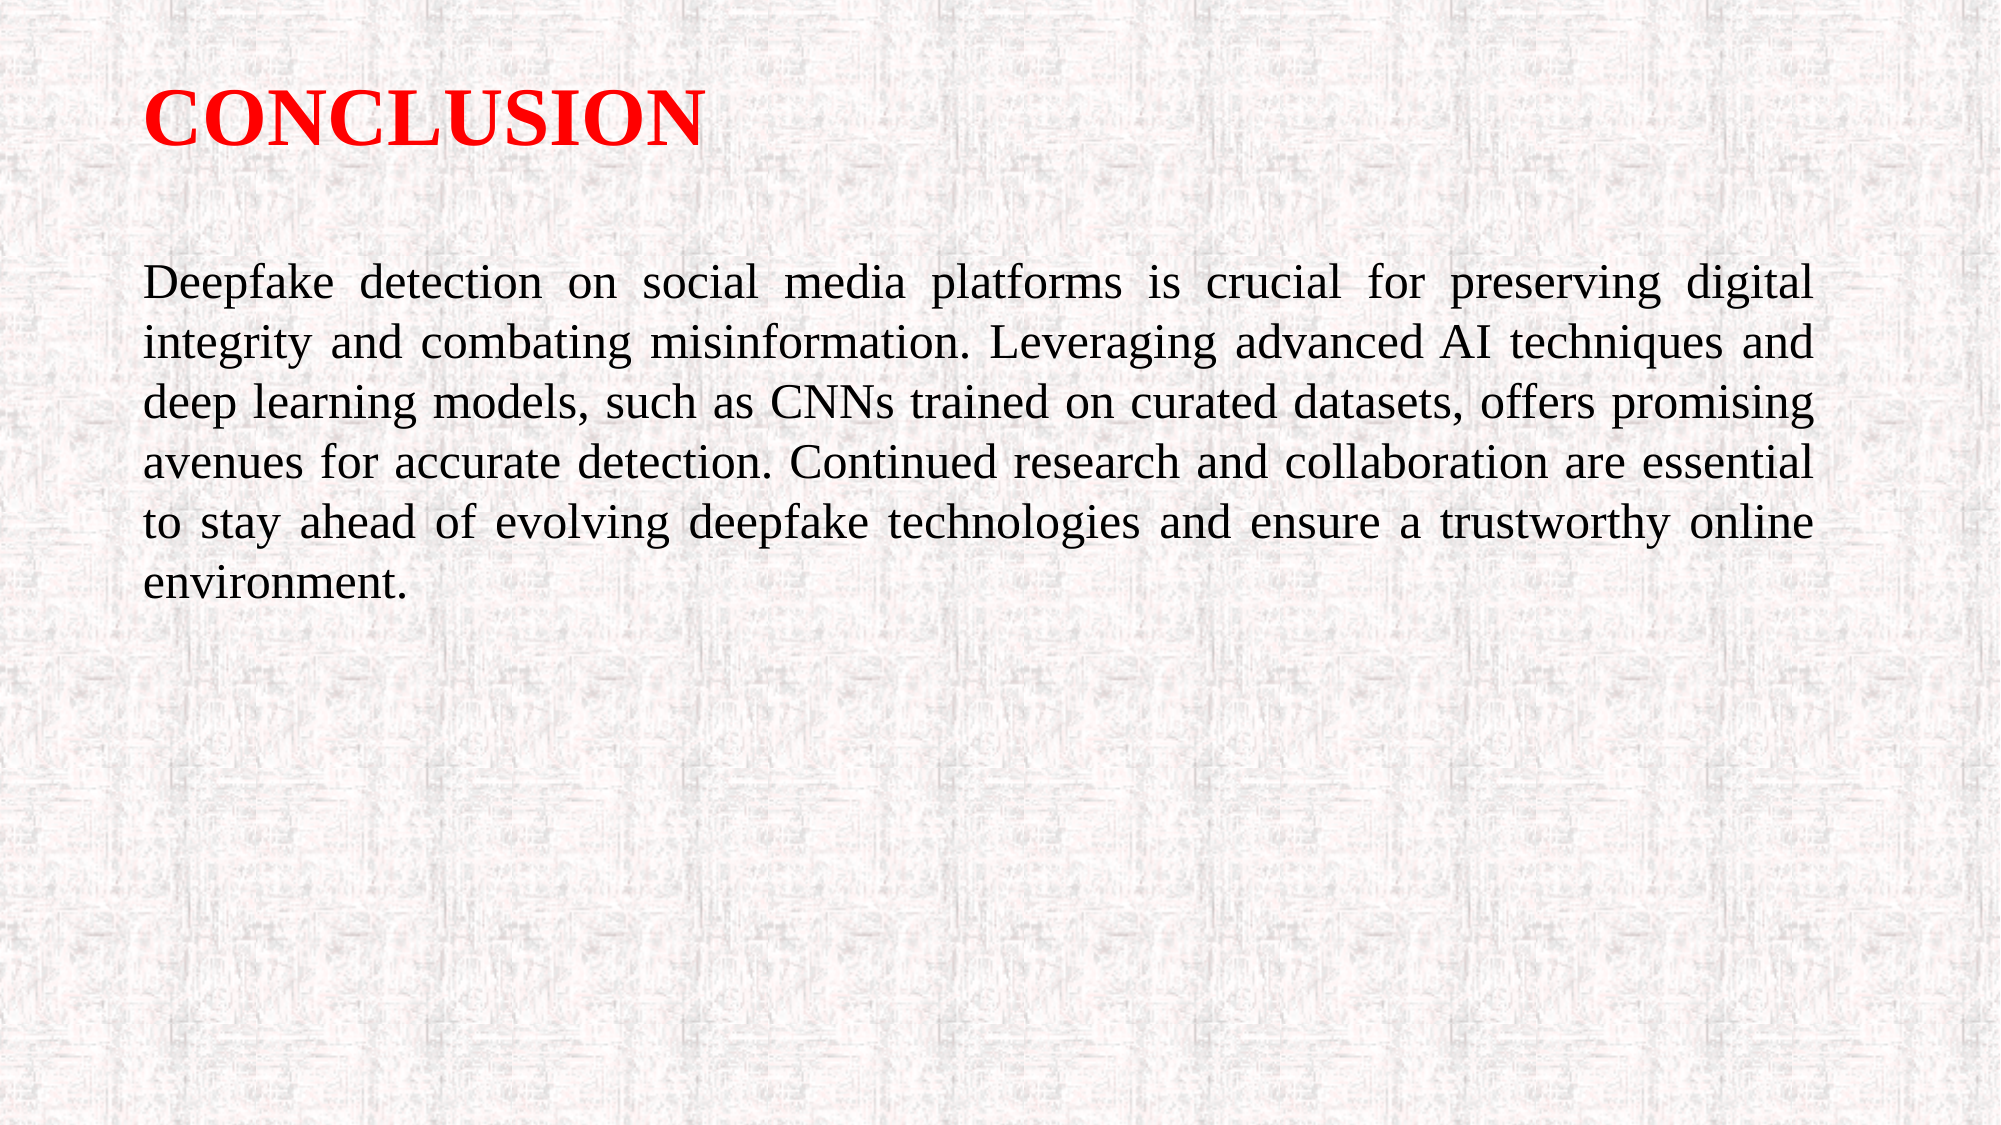

CONCLUSION
Deepfake detection on social media platforms is crucial for preserving digital integrity and combating misinformation. Leveraging advanced AI techniques and deep learning models, such as CNNs trained on curated datasets, offers promising avenues for accurate detection. Continued research and collaboration are essential to stay ahead of evolving deepfake technologies and ensure a trustworthy online environment.